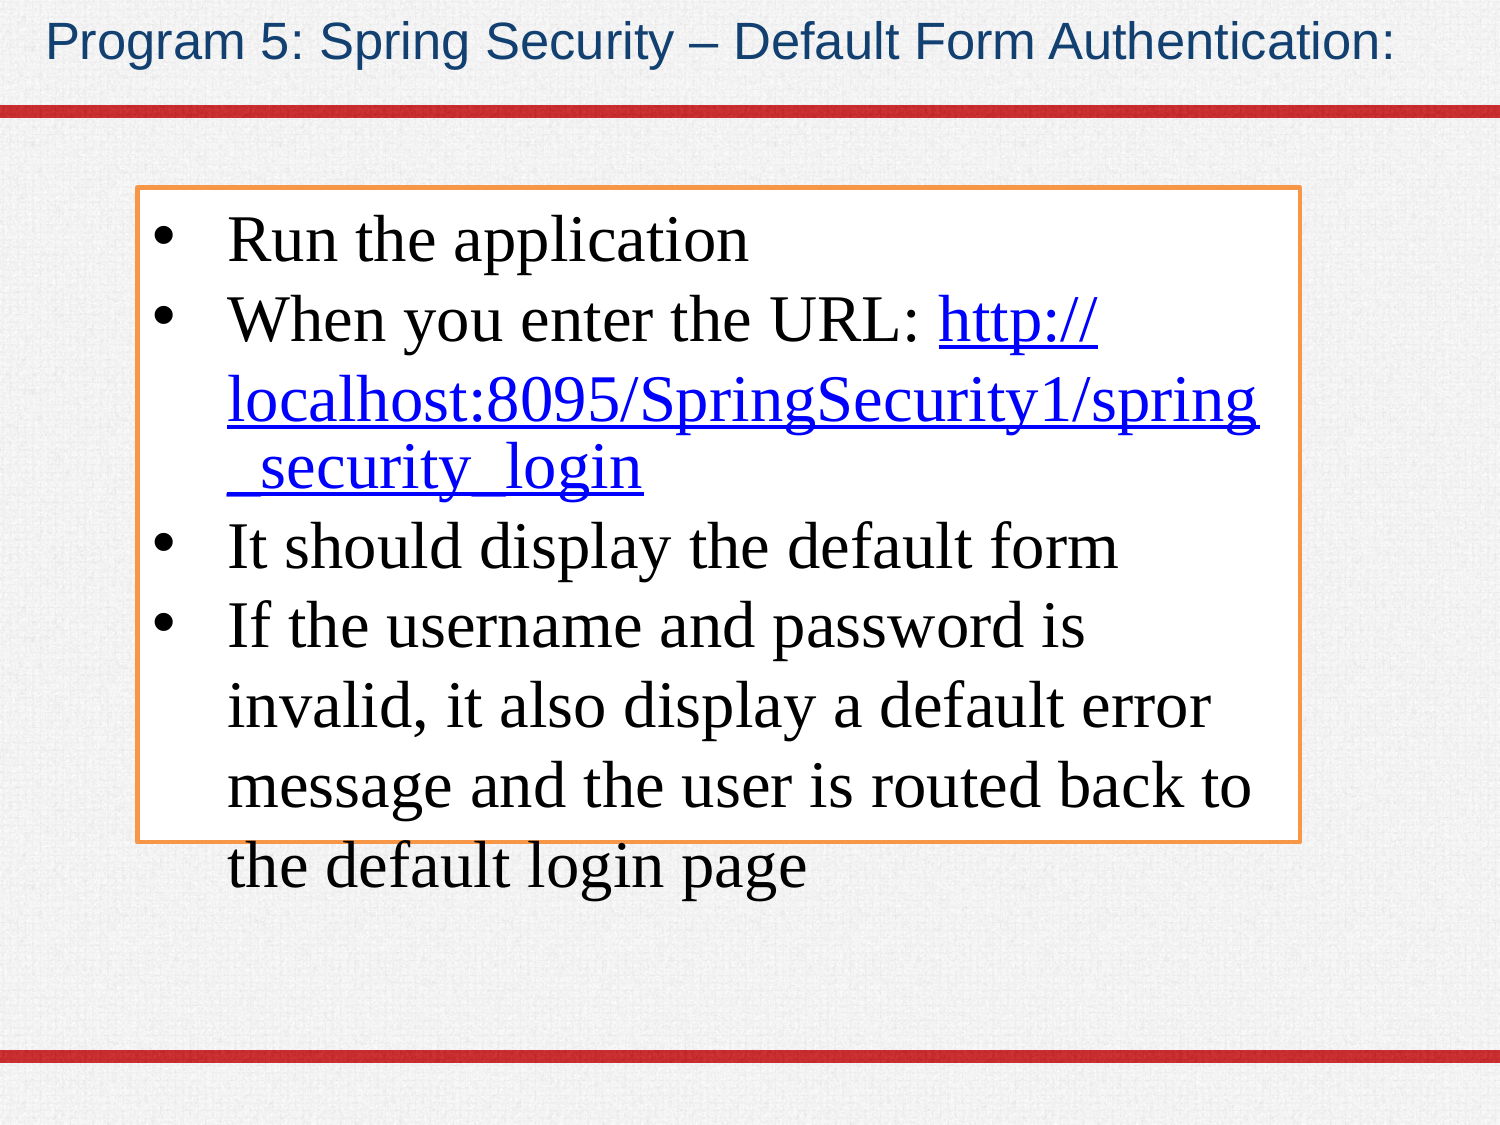

# Program 5: Spring Security – Default Form Authentication:
Run the application
When you enter the URL: http://localhost:8095/SpringSecurity1/spring_security_login
It should display the default form
If the username and password is invalid, it also display a default error message and the user is routed back to the default login page